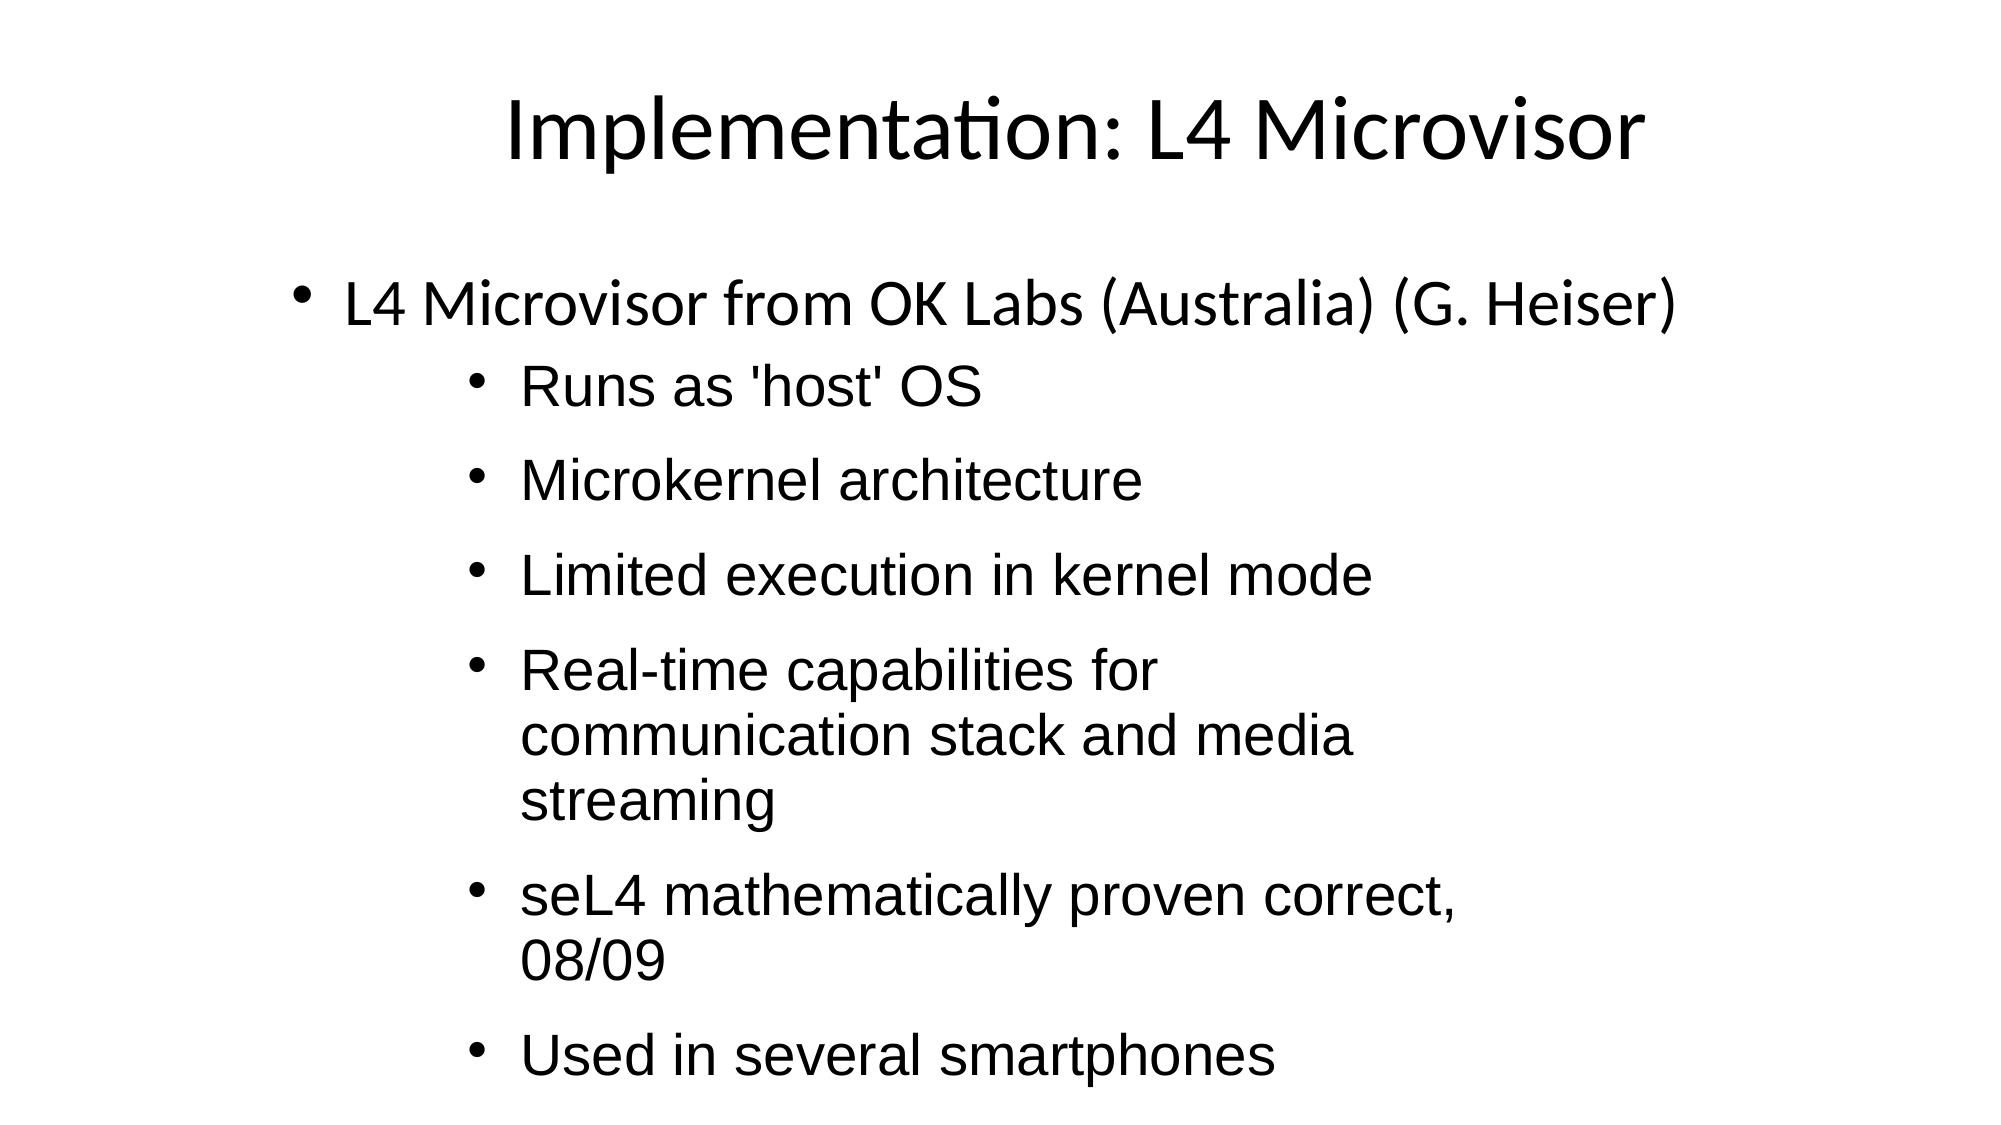

Implementation: L4 Microvisor
L4 Microvisor from OK Labs (Australia) (G. Heiser)
Runs as 'host' OS
Microkernel architecture
Limited execution in kernel mode
Real-time capabilities for communication stack and media streaming
seL4 mathematically proven correct, 08/09
Used in several smartphones